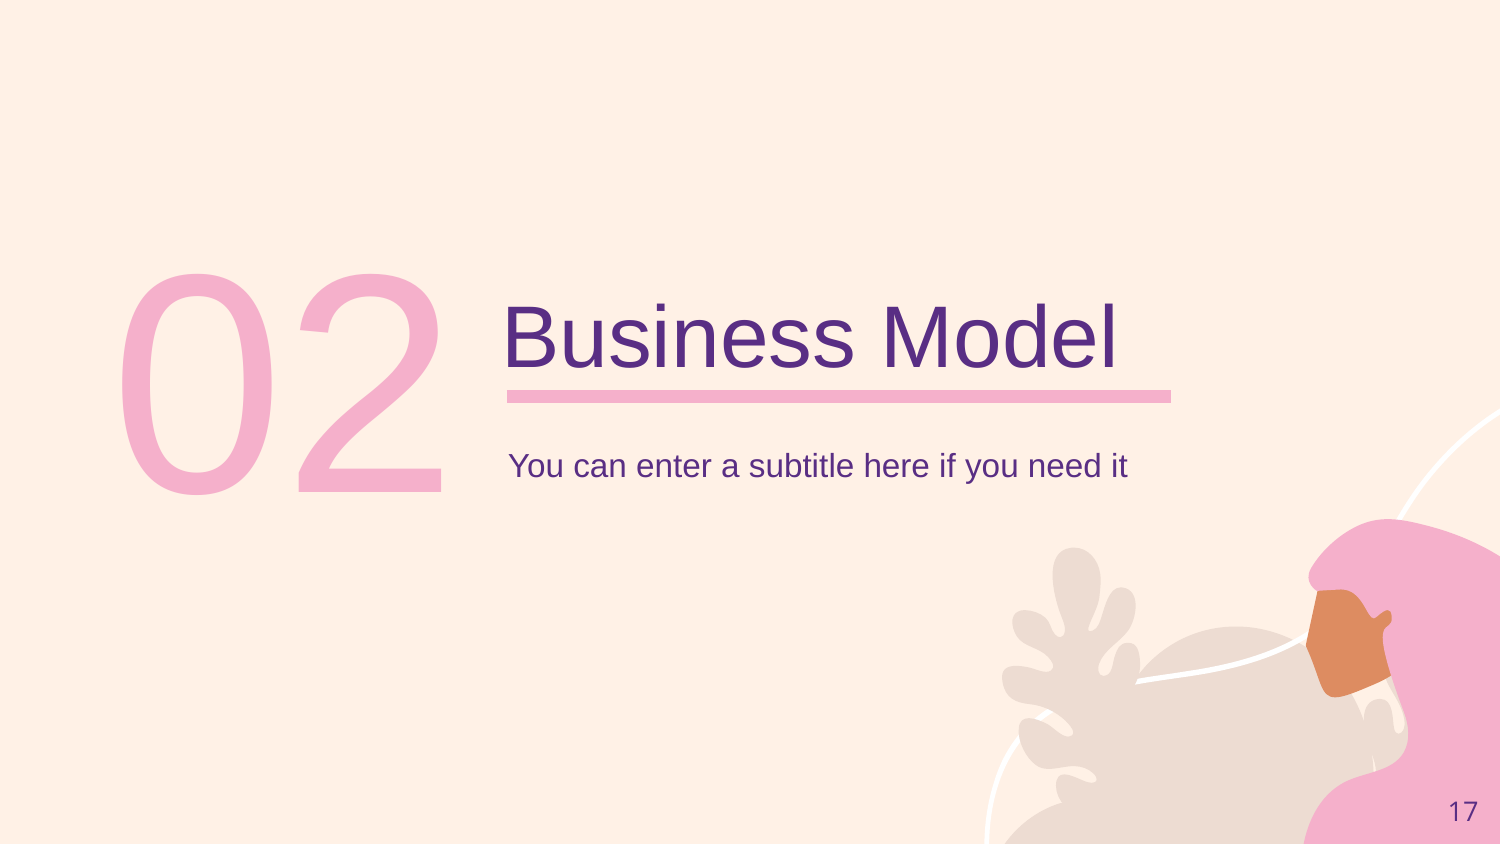

# Business Model
02
You can enter a subtitle here if you need it

17